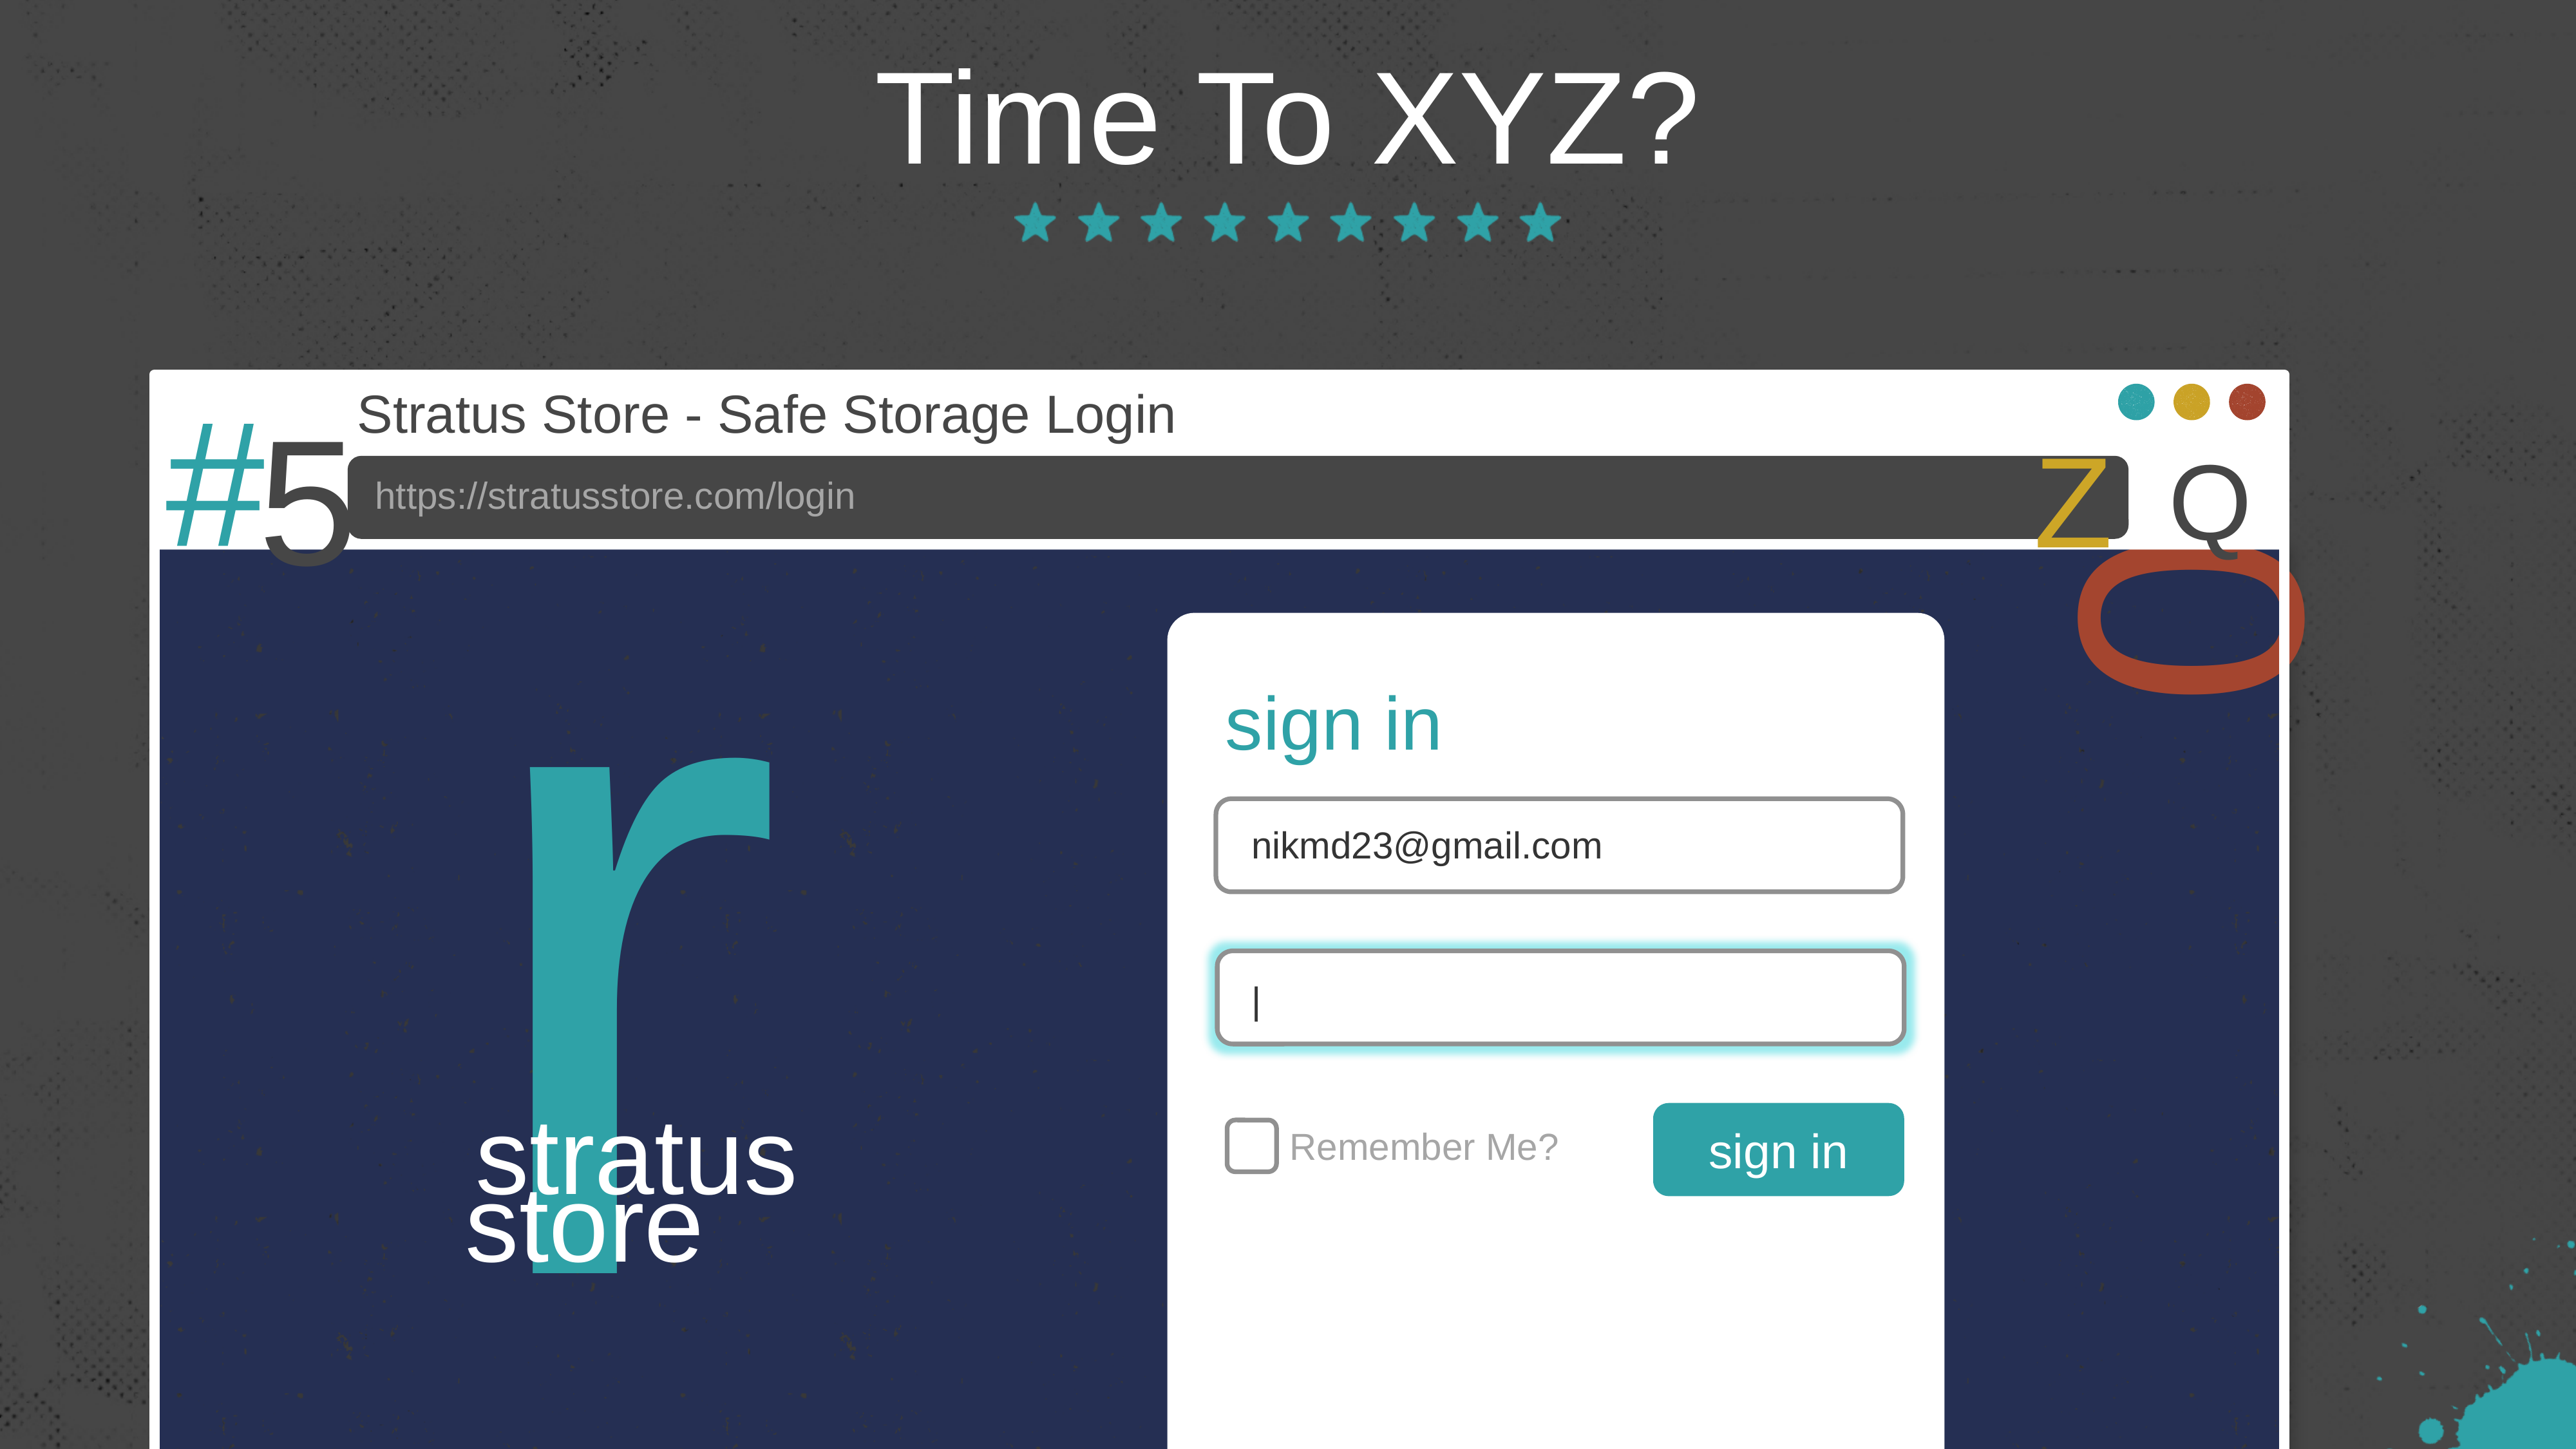

# Time To XYZ?
r

Stratus Store - Safe Storage Login
#
5

Z
0
Q

https://stratusstore.com/login

sign in

nikmd23@gmail.com

|
stratus

sign in
Remember Me?

store